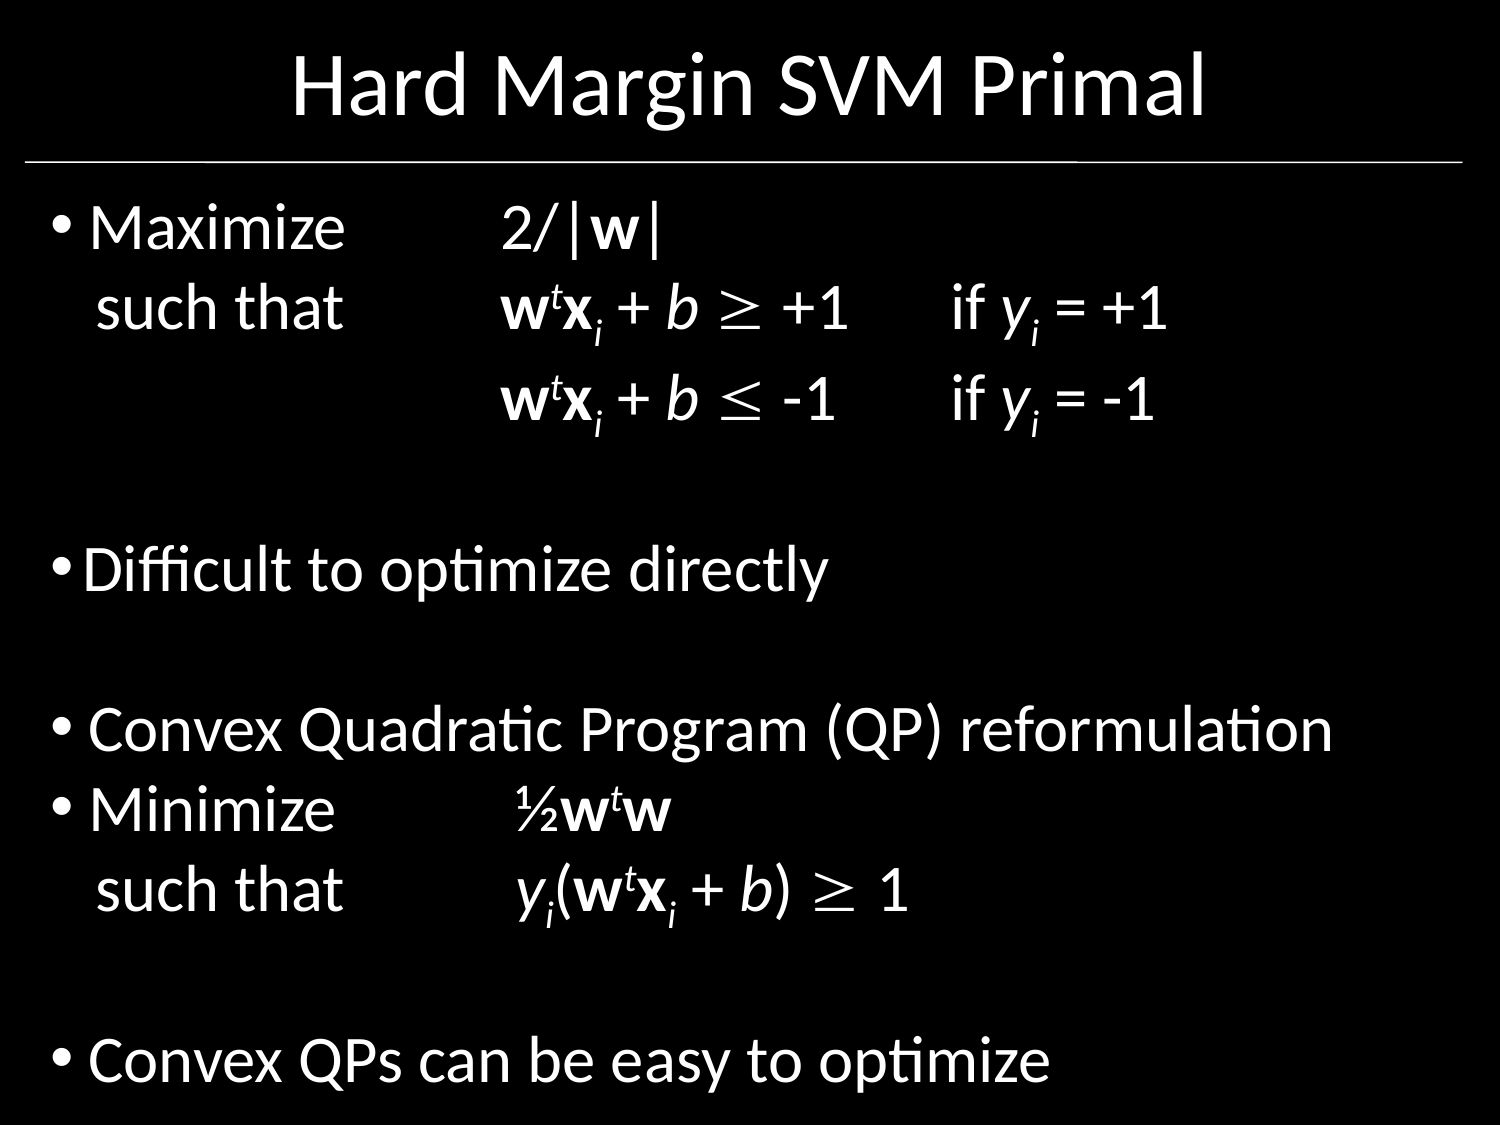

# Hard Margin SVM Primal

 Maximize 	2/|w|
   such that		wtxi + b ≥ +1	if yi = +1
			wtxi + b ≤ -1	if yi = -1

 Difficult to optimize directly

 Convex Quadratic Program (QP) reformulation
 Minimize		 ½wtw
   such that		 yi(wtxi + b) ≥ 1

 Convex QPs can be easy to optimize